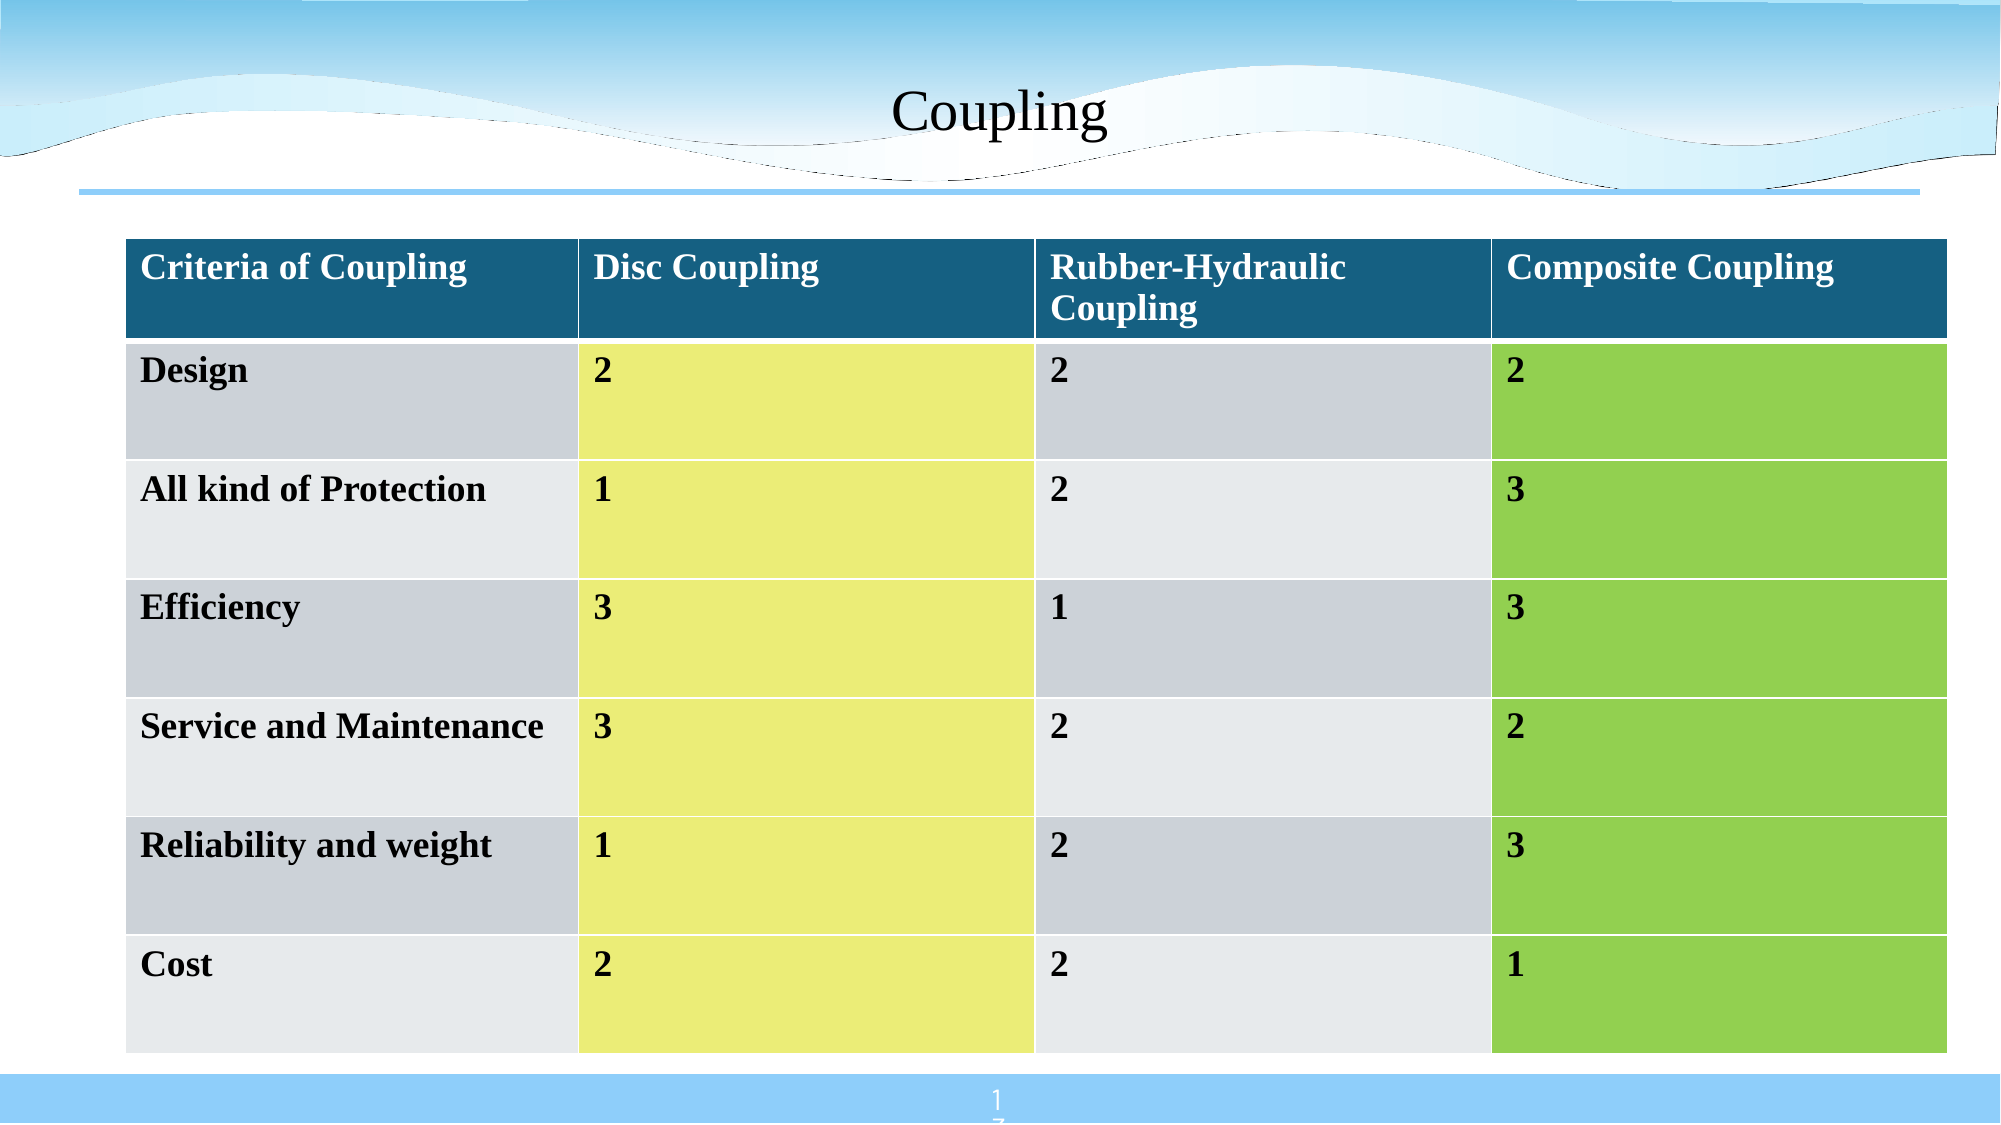

# Coupling

| Criteria of Coupling | Disc Coupling | Rubber-Hydraulic Coupling | Composite Coupling |
| --- | --- | --- | --- |
| Design | 2 | 2 | 2 |
| All kind of Protection | 1 | 2 | 3 |
| Efficiency | 3 | 1 | 3 |
| Service and Maintenance | 3 | 2 | 2 |
| Reliability and weight | 1 | 2 | 3 |
| Cost | 2 | 2 | 1 |
135